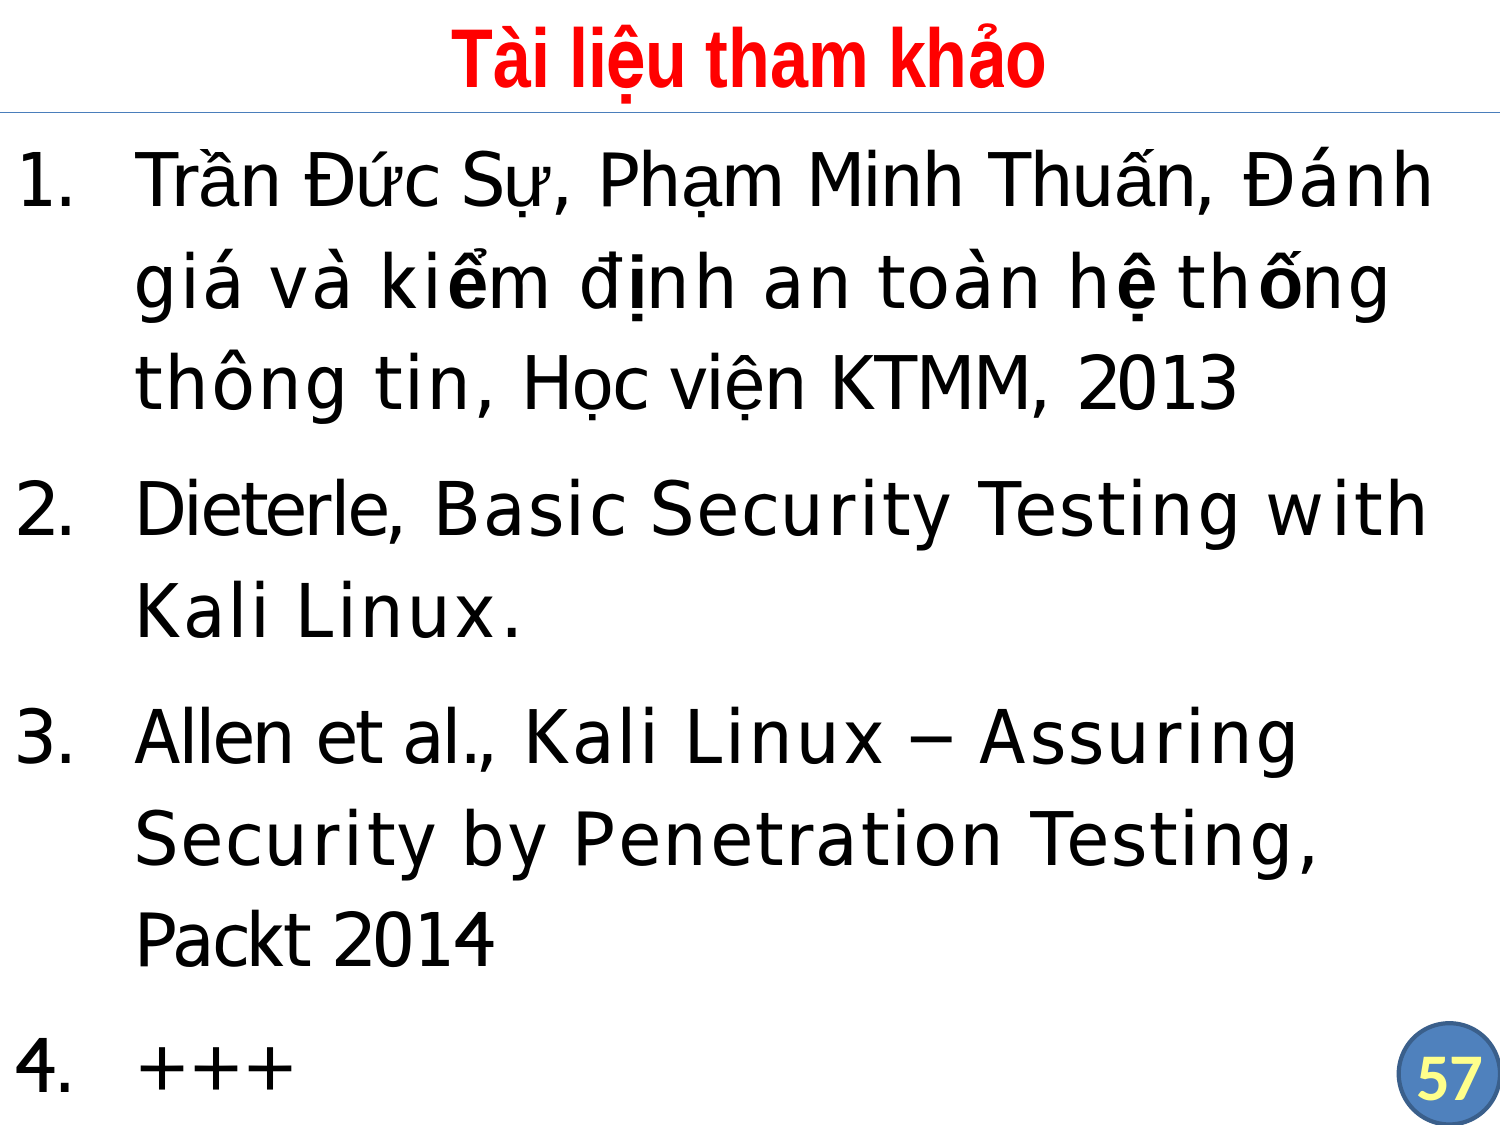

# Tài liệu tham khảo
Trần Đức Sự, Phạm Minh Thuấn, Đánh giá và kiểm định an toàn hệ thống thông tin, Học viện KTMM, 2013
Dieterle, Basic Security Testing with Kali Linux.
Allen et al., Kali Linux – Assuring Security by Penetration Testing, Packt 2014
+++
57